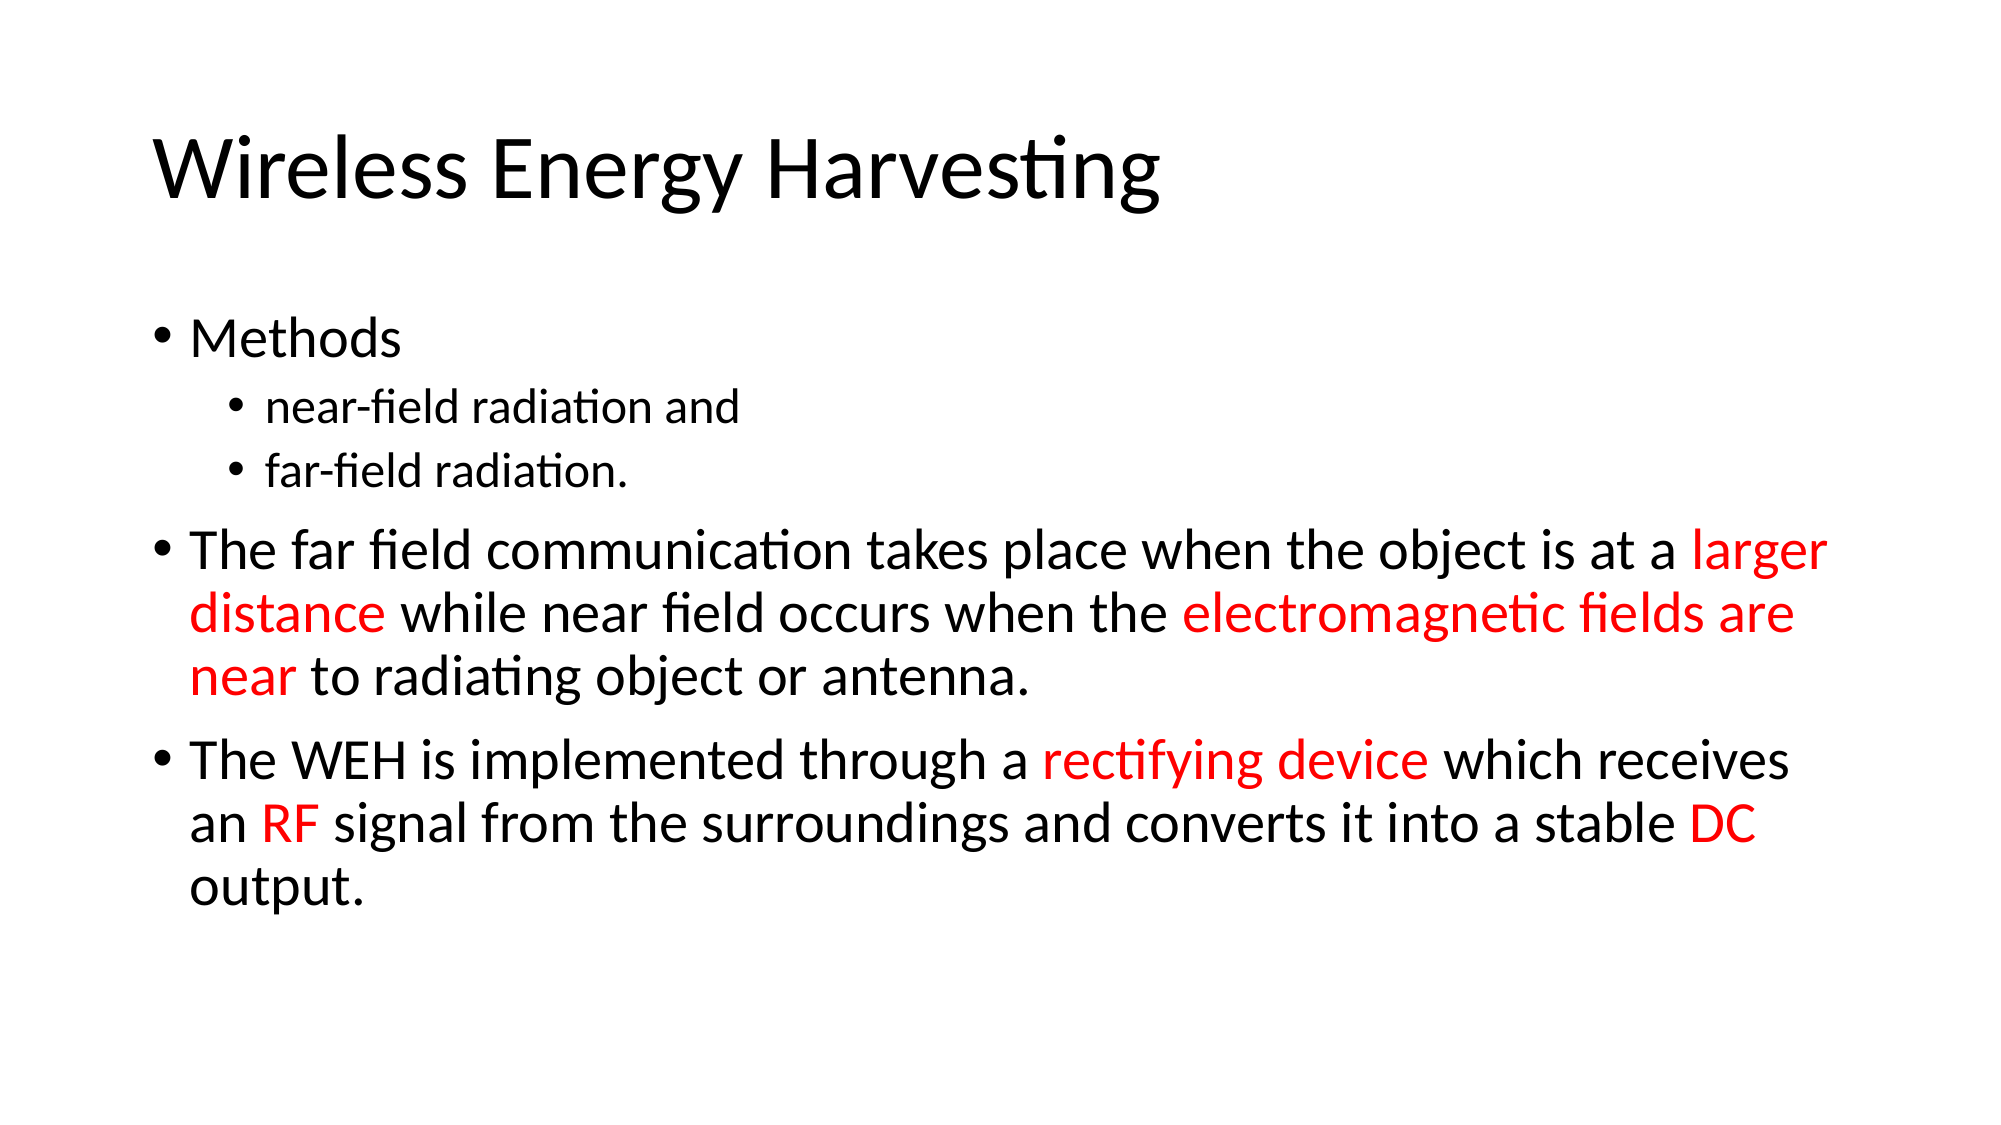

# Wireless Energy Harvesting
Methods
near-field radiation and
far-field radiation.
The far field communication takes place when the object is at a larger distance while near field occurs when the electromagnetic fields are near to radiating object or antenna.
The WEH is implemented through a rectifying device which receives an RF signal from the surroundings and converts it into a stable DC output.